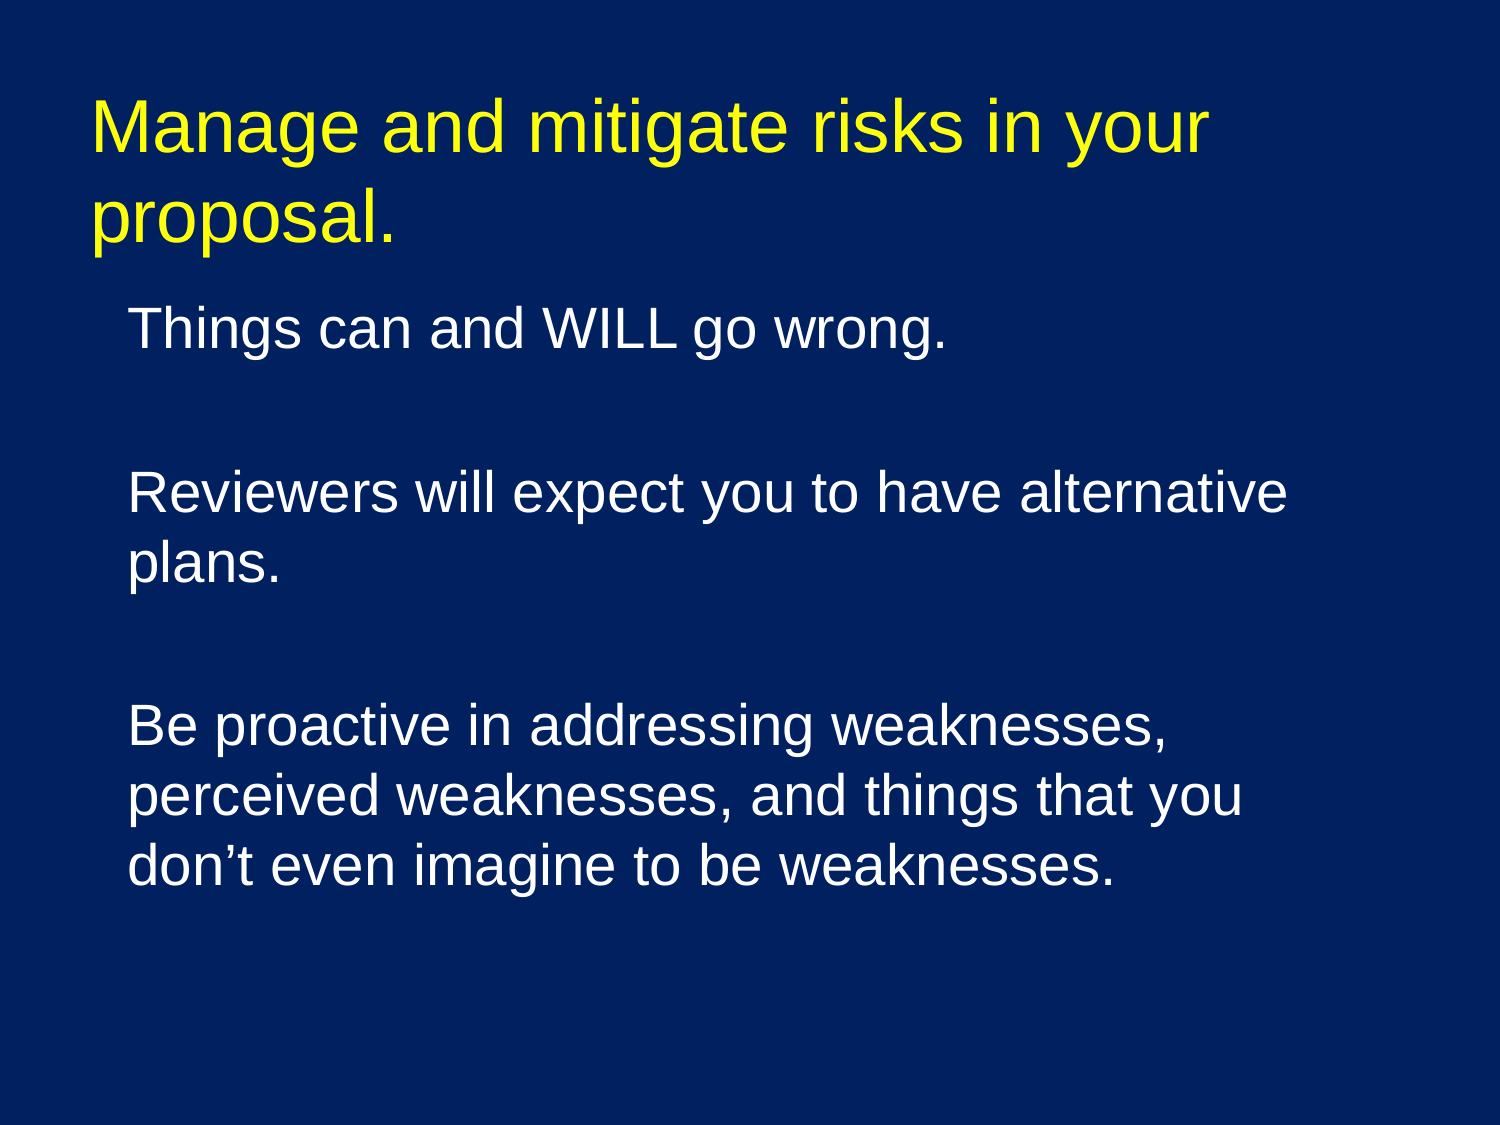

Manage and mitigate risks in your proposal.
Things can and WILL go wrong.

Reviewers will expect you to have alternative plans.

Be proactive in addressing weaknesses, perceived weaknesses, and things that you don’t even imagine to be weaknesses.